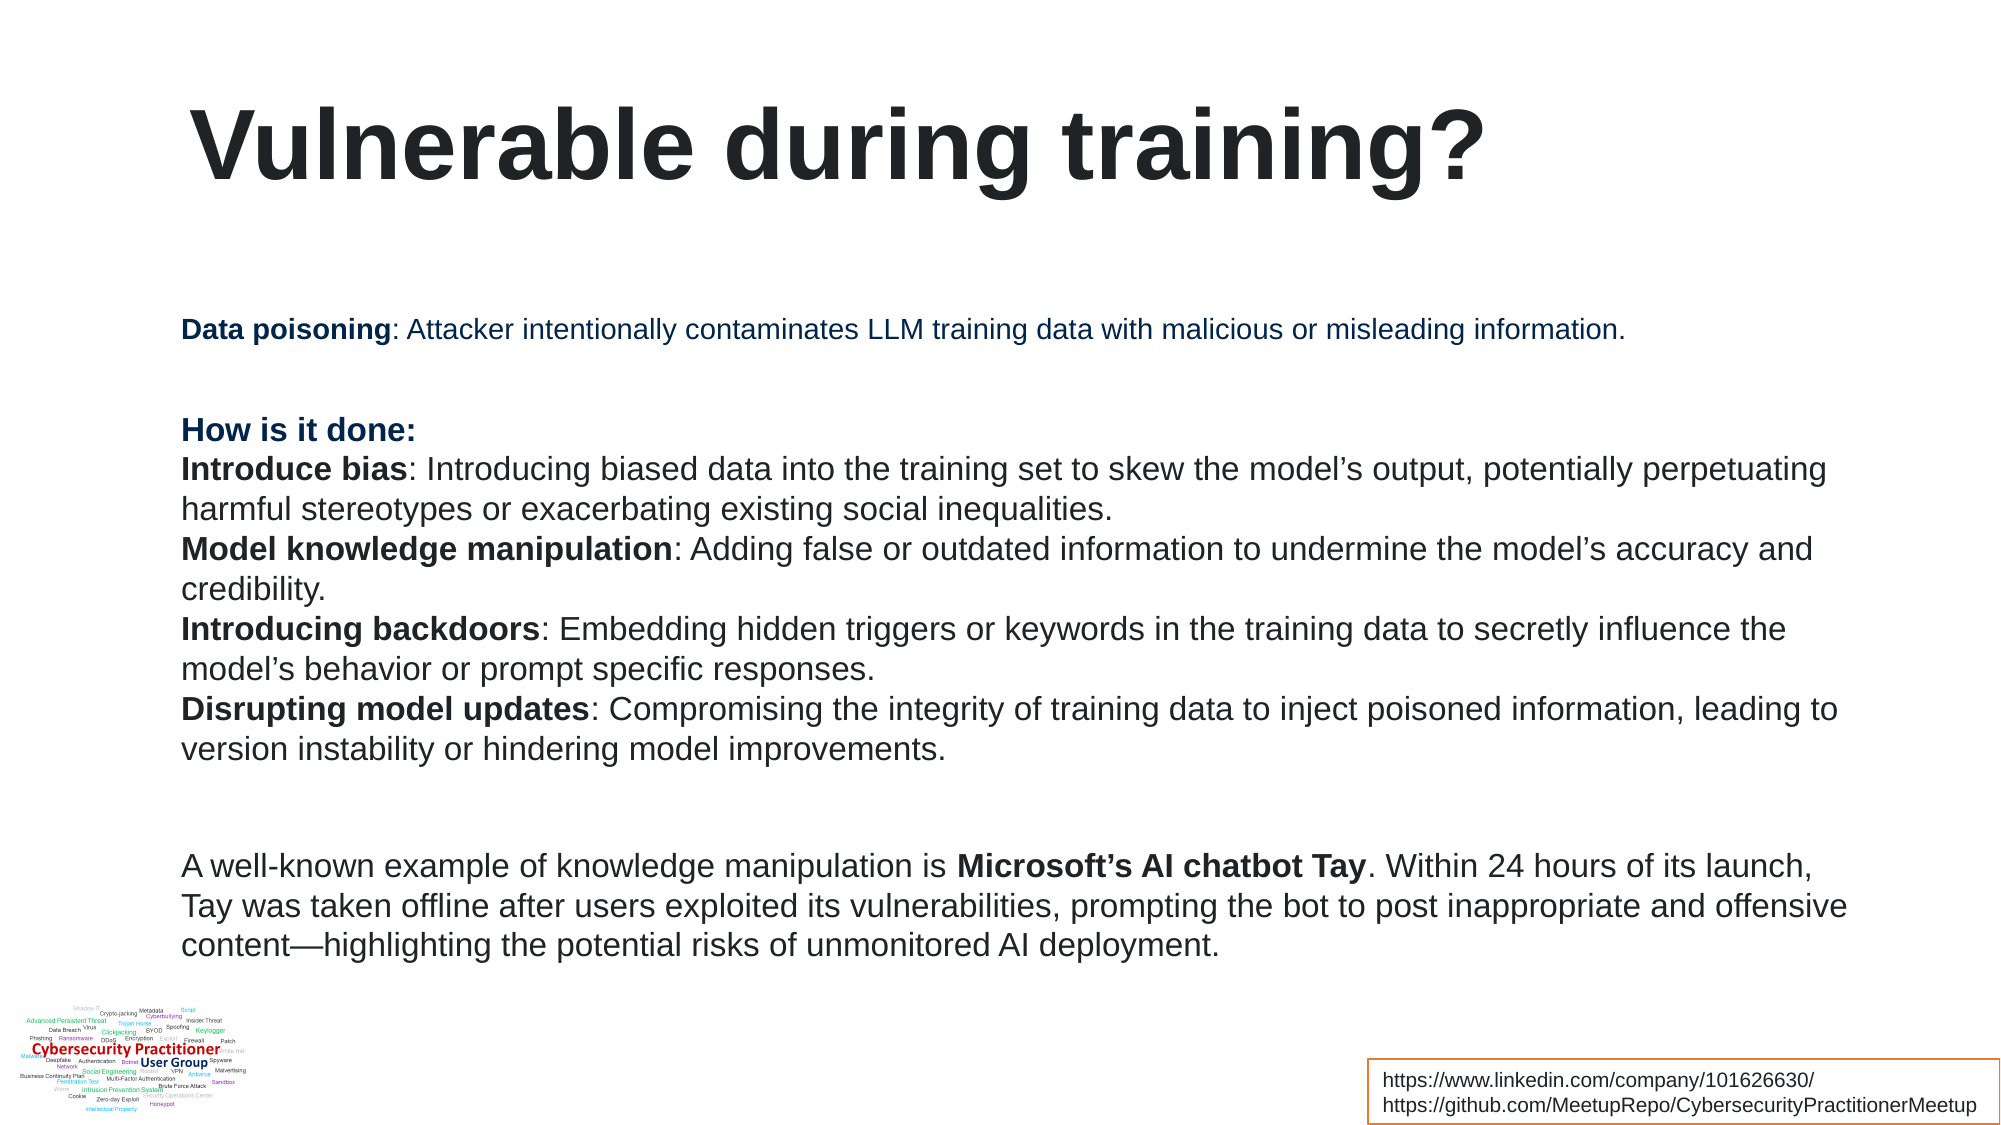

Vulnerable during training?
Data poisoning: Attacker intentionally contaminates LLM training data with malicious or misleading information.
How is it done:
Introduce bias: Introducing biased data into the training set to skew the model’s output, potentially perpetuating harmful stereotypes or exacerbating existing social inequalities.
Model knowledge manipulation: Adding false or outdated information to undermine the model’s accuracy and credibility.
Introducing backdoors: Embedding hidden triggers or keywords in the training data to secretly influence the model’s behavior or prompt specific responses.
Disrupting model updates: Compromising the integrity of training data to inject poisoned information, leading to version instability or hindering model improvements.
A well-known example of knowledge manipulation is Microsoft’s AI chatbot Tay. Within 24 hours of its launch, Tay was taken offline after users exploited its vulnerabilities, prompting the bot to post inappropriate and offensive content—highlighting the potential risks of unmonitored AI deployment.